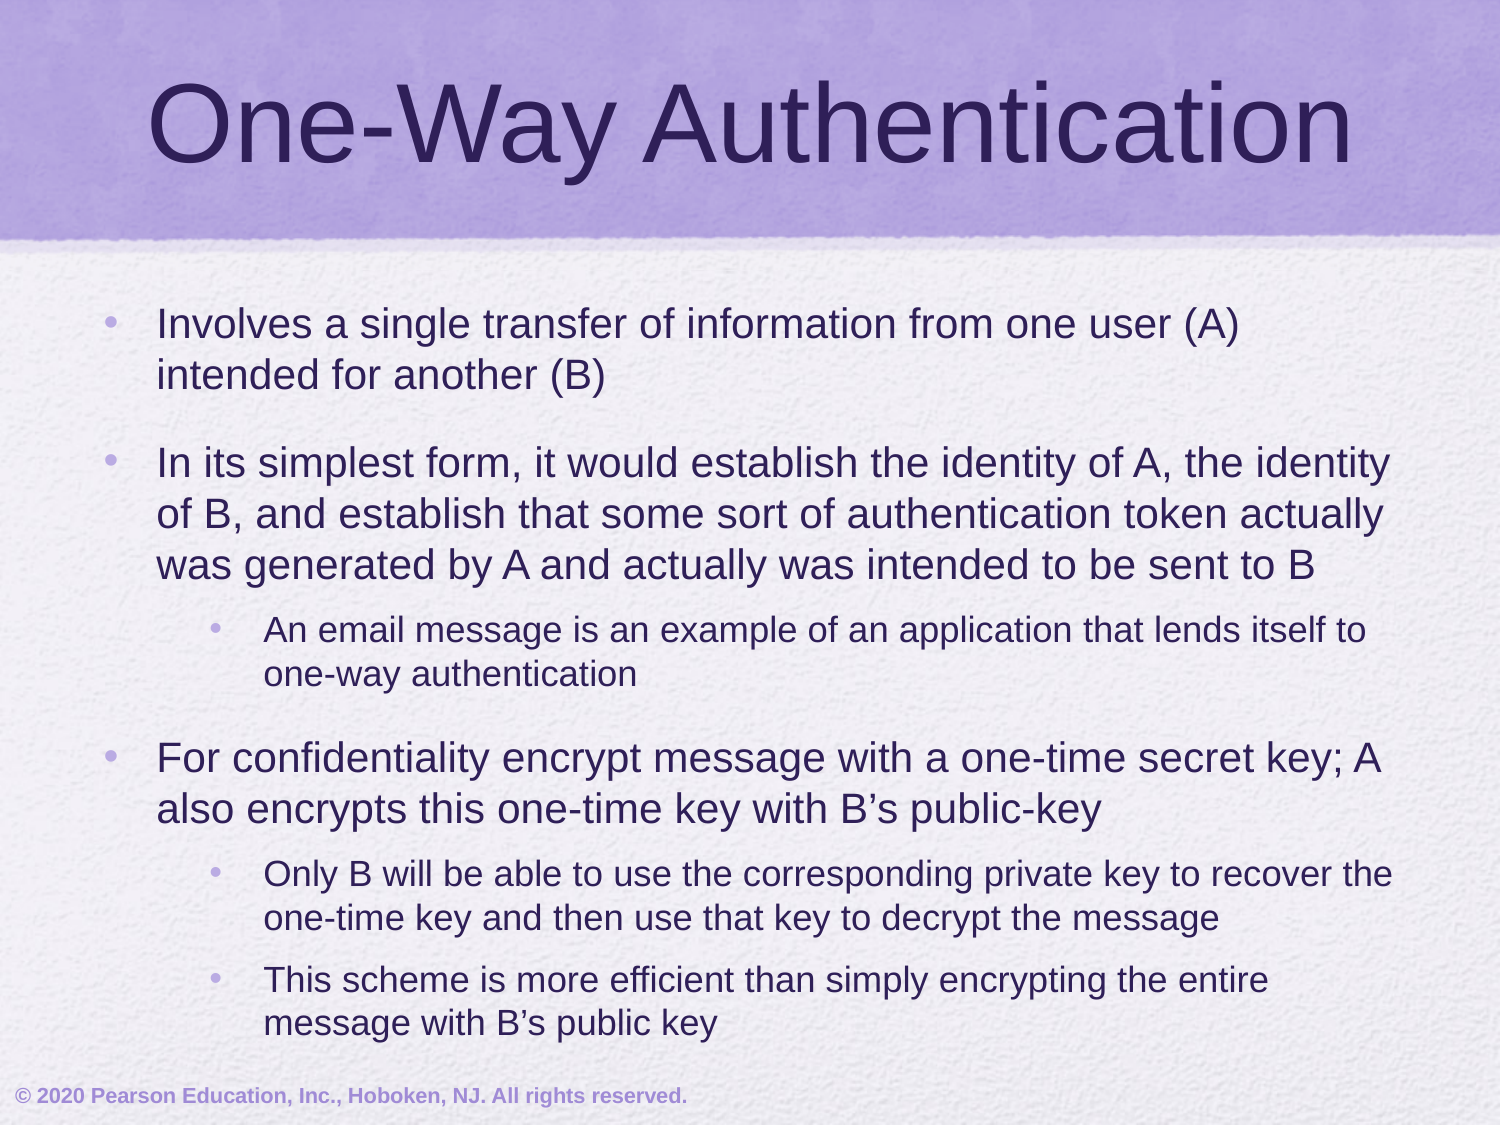

# One-Way Authentication
Involves a single transfer of information from one user (A) intended for another (B)
In its simplest form, it would establish the identity of A, the identity of B, and establish that some sort of authentication token actually was generated by A and actually was intended to be sent to B
An email message is an example of an application that lends itself to one-way authentication
For confidentiality encrypt message with a one-time secret key; A also encrypts this one-time key with B’s public-key
Only B will be able to use the corresponding private key to recover the one-time key and then use that key to decrypt the message
This scheme is more efficient than simply encrypting the entire message with B’s public key
© 2020 Pearson Education, Inc., Hoboken, NJ. All rights reserved.